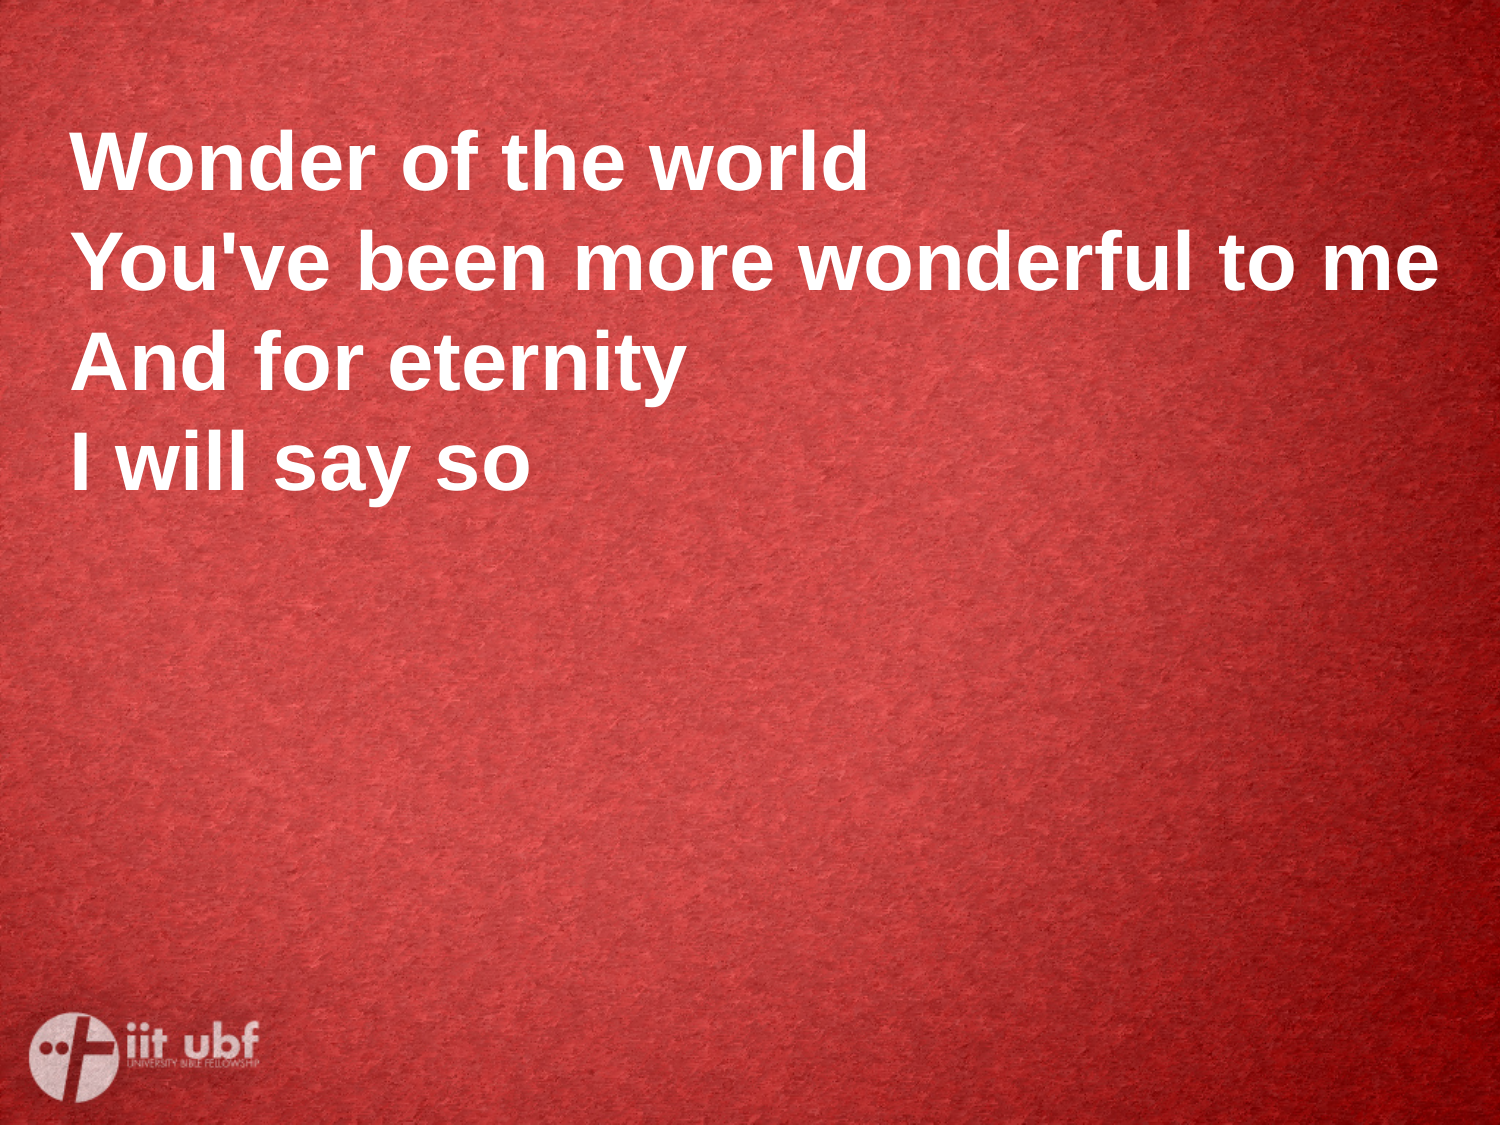

Wonder of the world
You've been more wonderful to me
And for eternity
I will say so